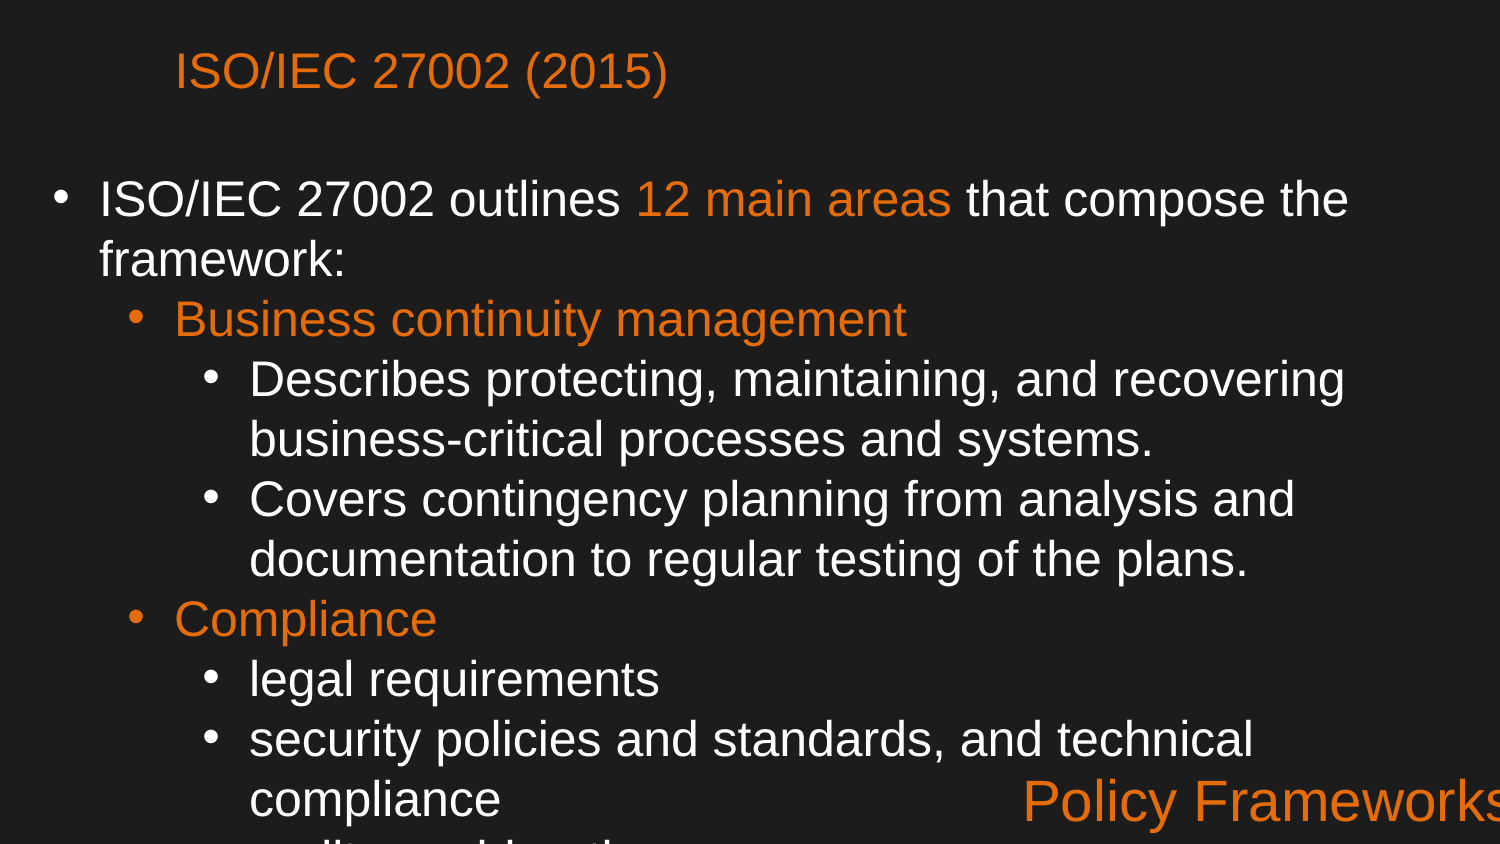

ISO/IEC 27002 (2015)
ISO/IEC 27002 outlines 12 main areas that compose the framework:
Business continuity management
Describes protecting, maintaining, and recovering business-critical processes and systems.
Covers contingency planning from analysis and documentation to regular testing of the plans.
Compliance
legal requirements
security policies and standards, and technical compliance
audit considerations.
Policy Frameworks